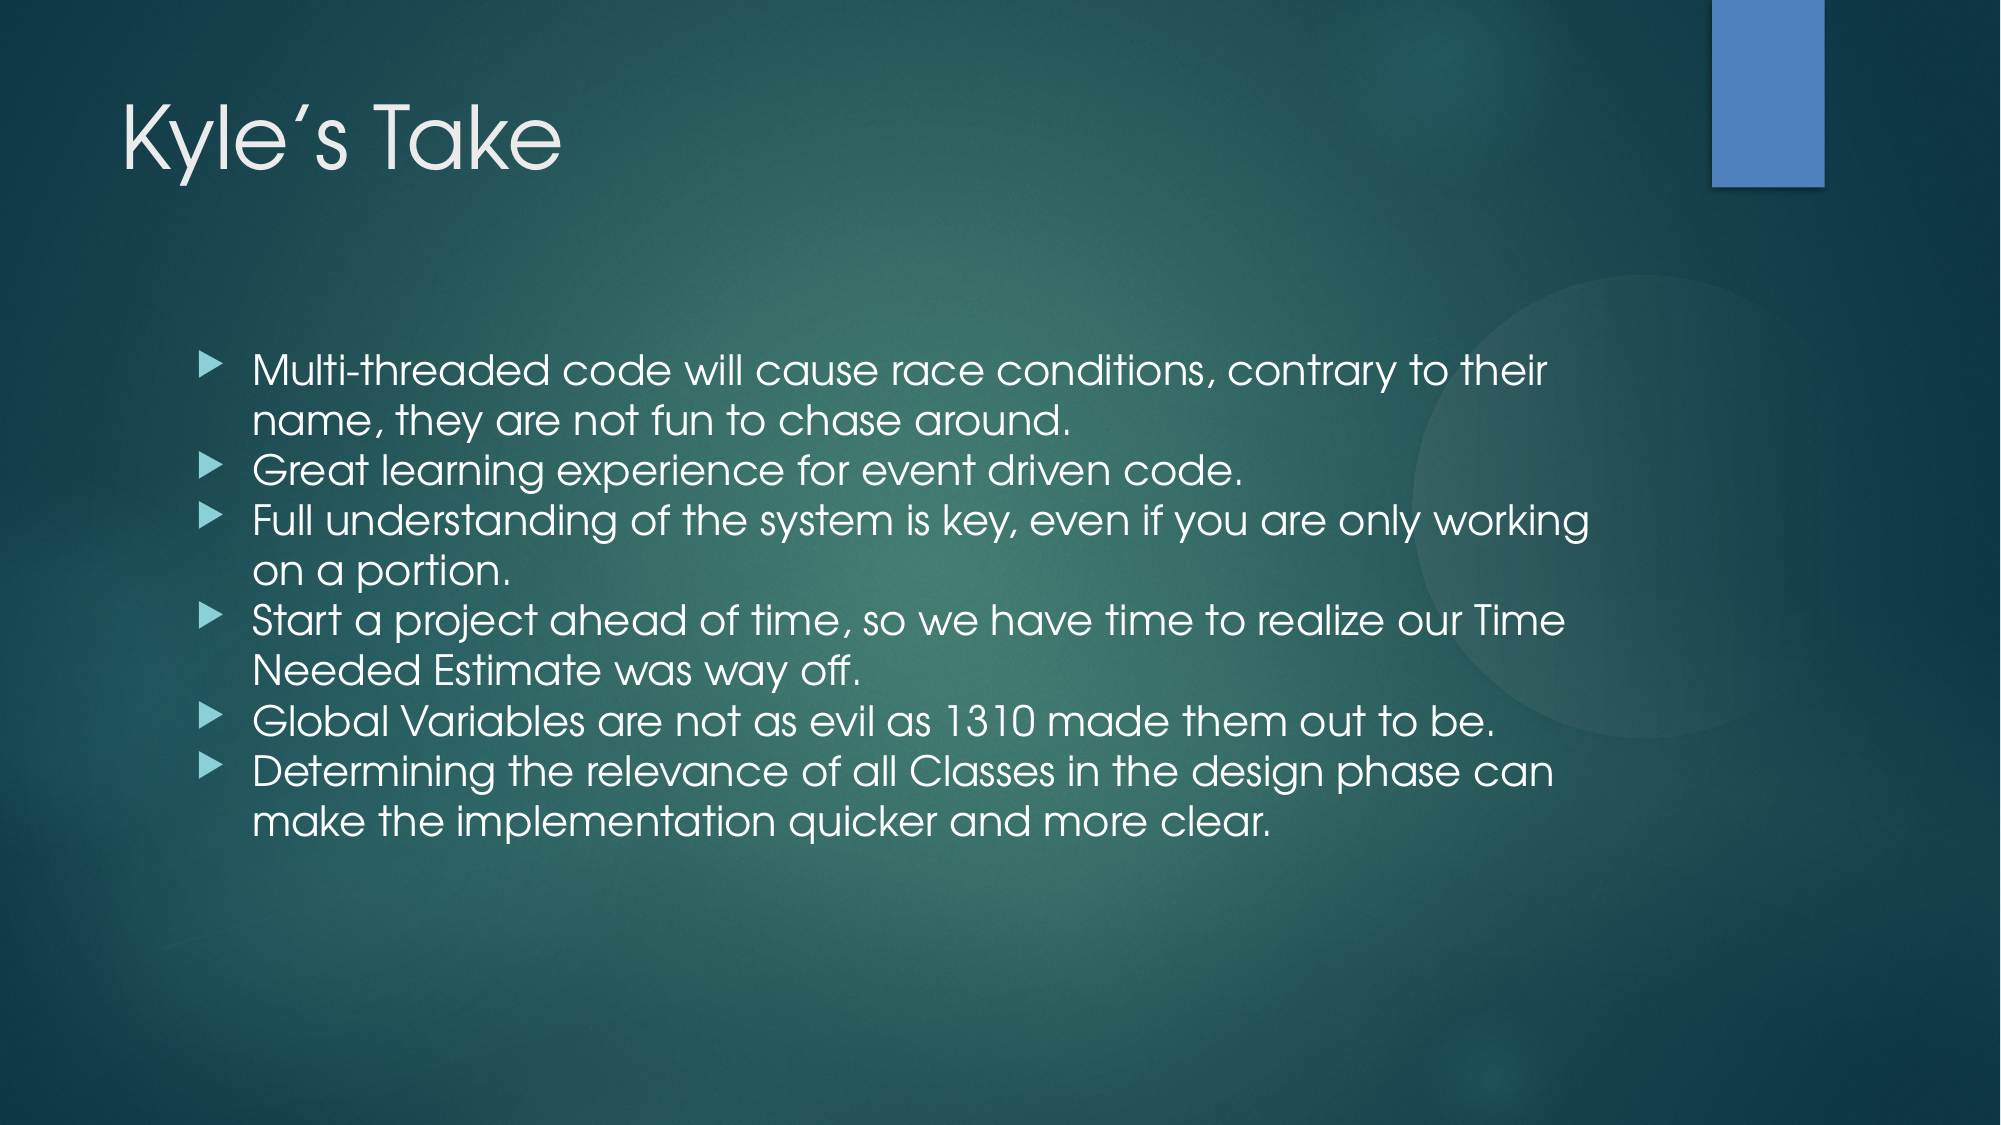

Kyle’s Take
Multi-threaded code will cause race conditions, contrary to their name, they are not fun to chase around.
Great learning experience for event driven code.
Full understanding of the system is key, even if you are only working on a portion.
Start a project ahead of time, so we have time to realize our Time Needed Estimate was way off.
Global Variables are not as evil as 1310 made them out to be.
Determining the relevance of all Classes in the design phase can make the implementation quicker and more clear.